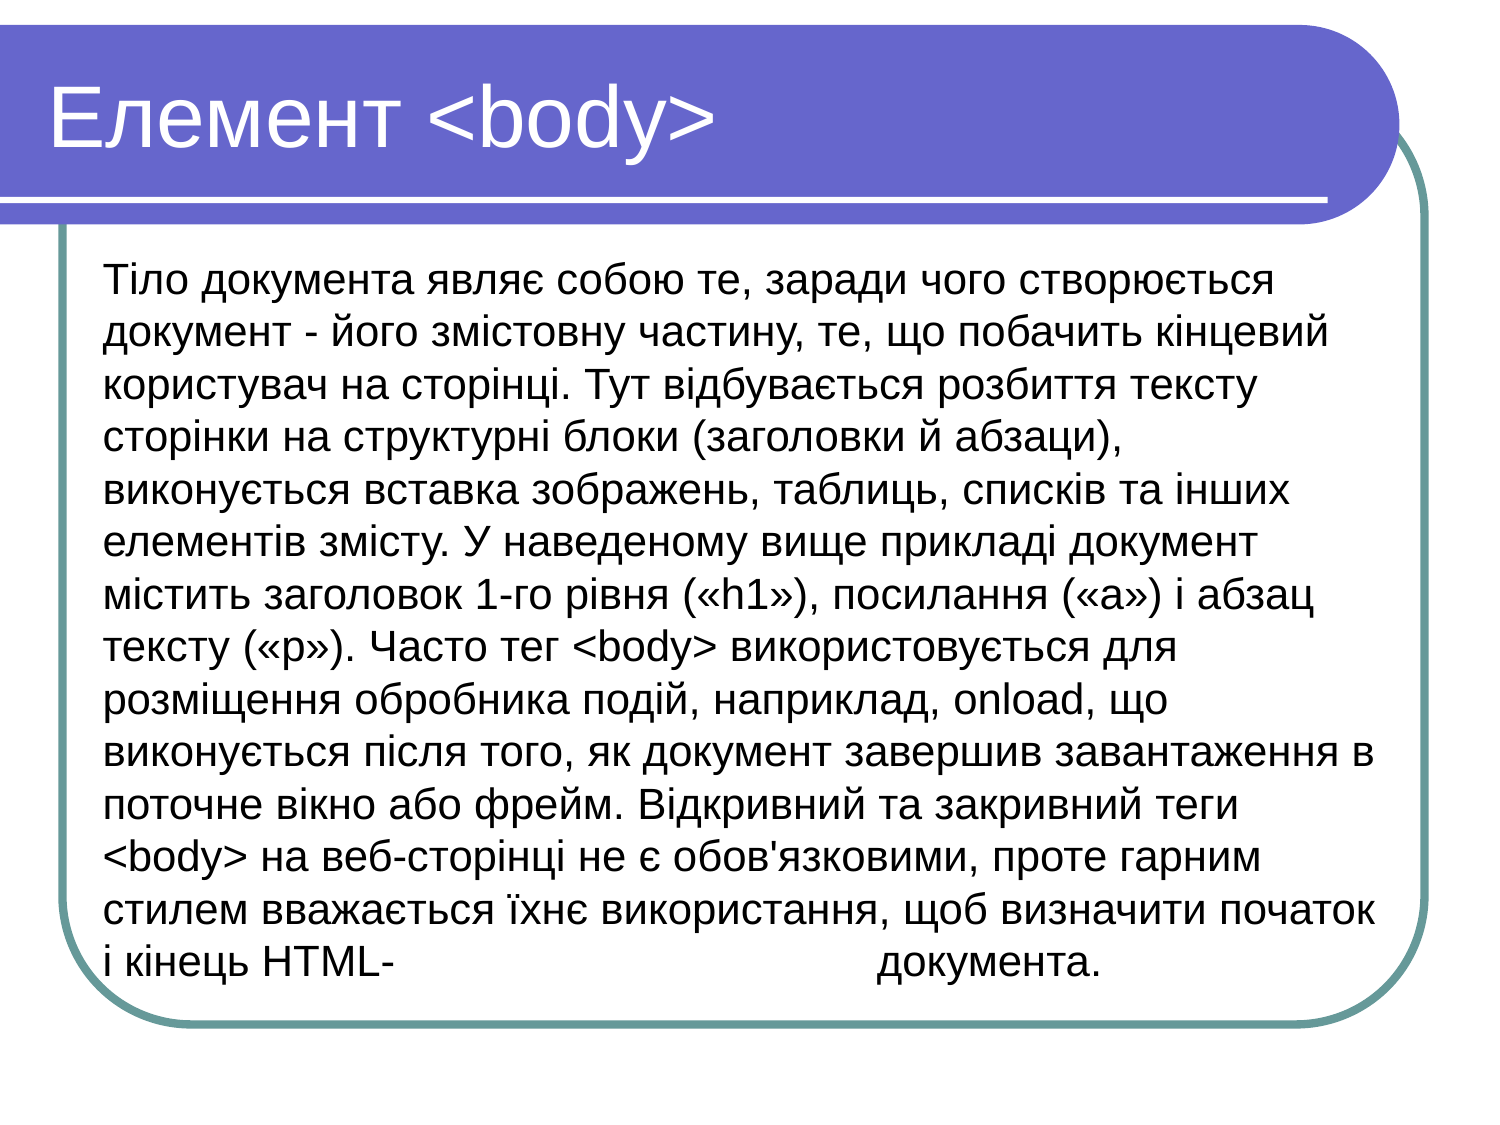

Eлемент <body>
Тіло документа являє собою те, заради чого створюється документ - його змістовну частину, те, що побачить кінцевий користувач на сторінці. Тут відбувається розбиття тексту сторінки на структурні блоки (заголовки й абзаци), виконується вставка зображень, таблиць, списків та інших елементів змісту. У наведеному вище прикладі документ містить заголовок 1-го рівня («h1»), посилання («a») і абзац тексту («p»). Часто тег <body> використовується для розміщення обробника подій, наприклад, onload, що виконується після того, як документ завершив завантаження в поточне вікно або фрейм. Відкривний та закривний теги <body> на веб-сторінці не є обов'язковими, проте гарним стилем вважається їхнє використання, щоб визначити початок і кінець HTML-		     	 	  документа.